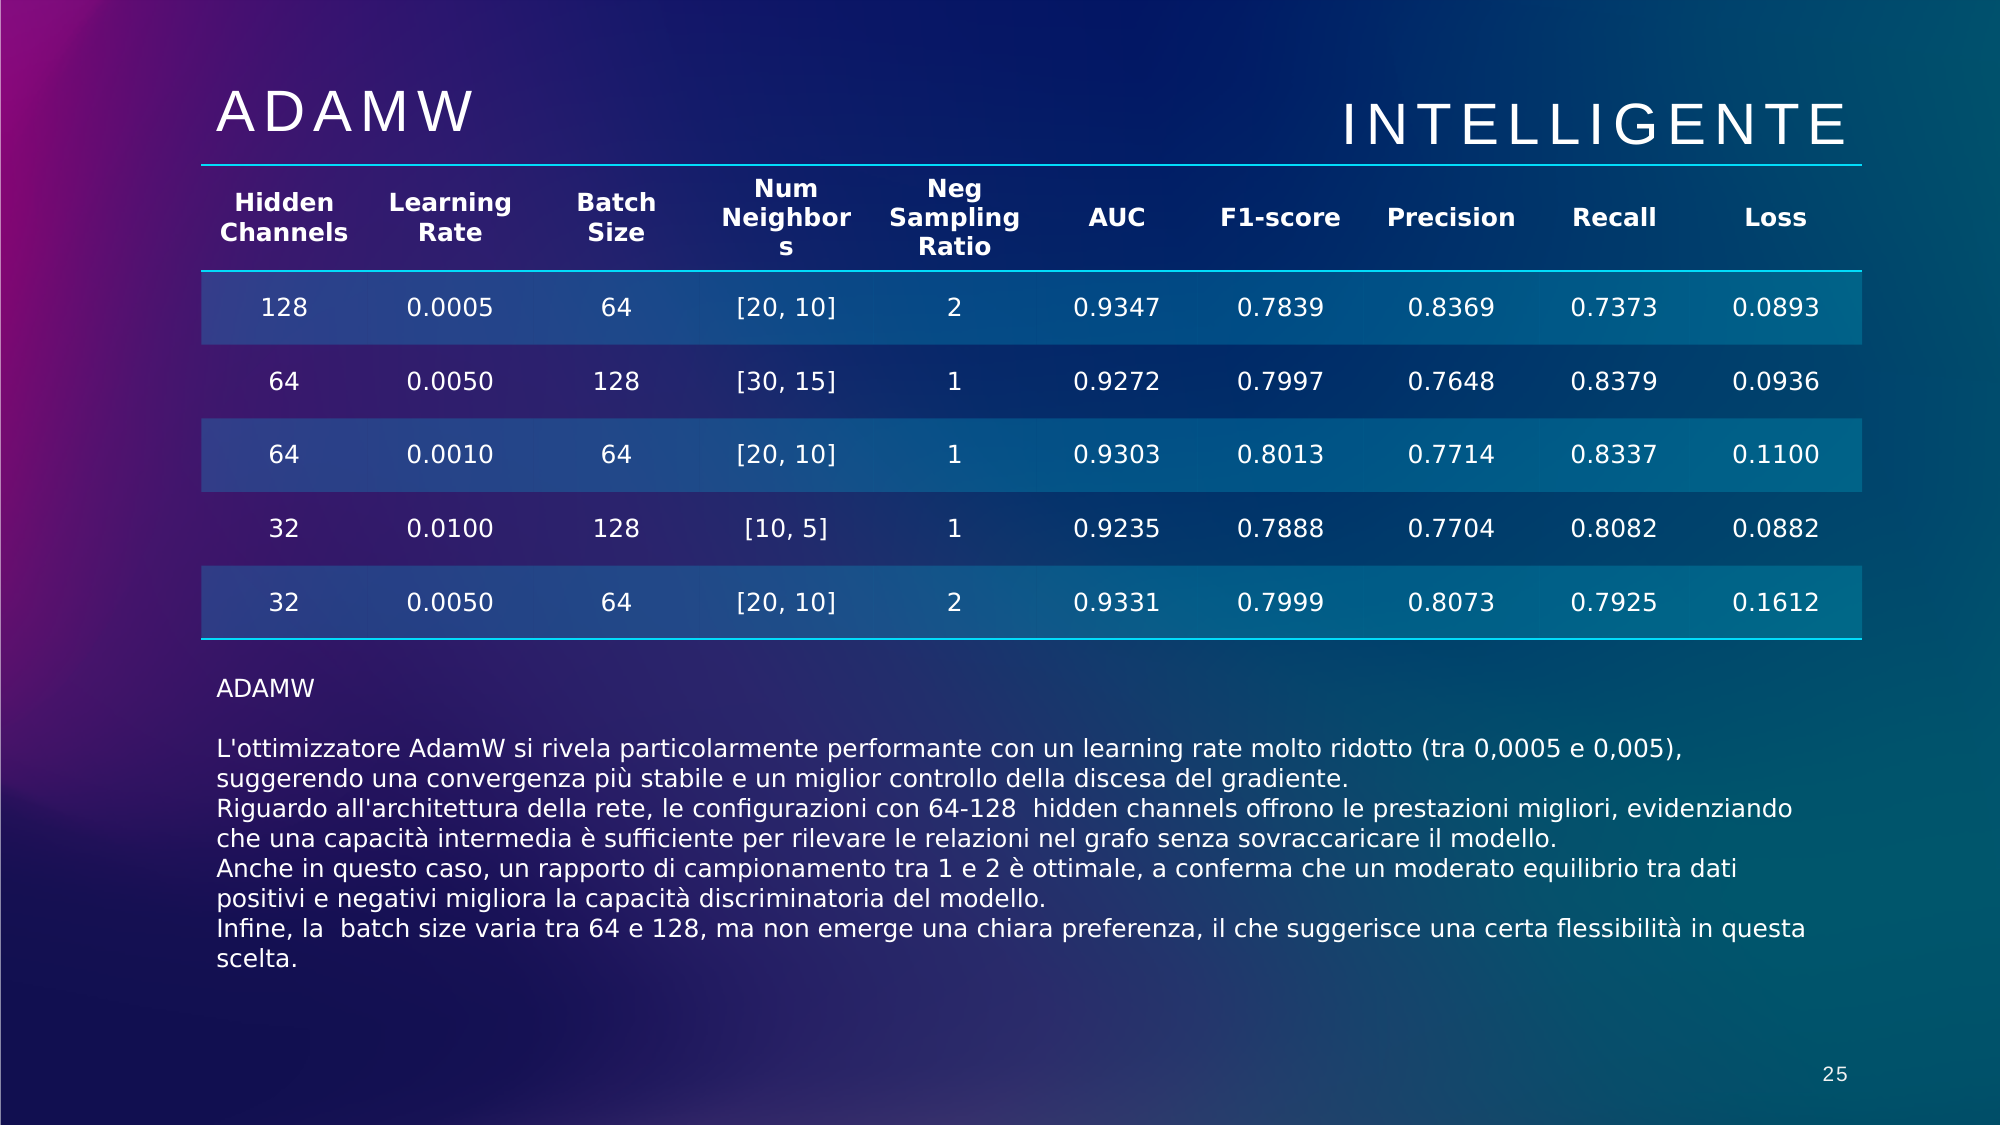

adamw
Intelligente
| Hidden Channels | Learning Rate | Batch Size | Num Neighbors | Neg Sampling Ratio | AUC | F1-score | Precision | Recall | Loss |
| --- | --- | --- | --- | --- | --- | --- | --- | --- | --- |
| 128 | 0.0005 | 64 | [20, 10] | 2 | 0.9347 | 0.7839 | 0.8369 | 0.7373 | 0.0893 |
| 64 | 0.0050 | 128 | [30, 15] | 1 | 0.9272 | 0.7997 | 0.7648 | 0.8379 | 0.0936 |
| 64 | 0.0010 | 64 | [20, 10] | 1 | 0.9303 | 0.8013 | 0.7714 | 0.8337 | 0.1100 |
| 32 | 0.0100 | 128 | [10, 5] | 1 | 0.9235 | 0.7888 | 0.7704 | 0.8082 | 0.0882 |
| 32 | 0.0050 | 64 | [20, 10] | 2 | 0.9331 | 0.7999 | 0.8073 | 0.7925 | 0.1612 |
ADAMW

L'ottimizzatore AdamW si rivela particolarmente performante con un learning rate molto ridotto (tra 0,0005 e 0,005), suggerendo una convergenza più stabile e un miglior controllo della discesa del gradiente.
Riguardo all'architettura della rete, le configurazioni con 64-128  hidden channels offrono le prestazioni migliori, evidenziando che una capacità intermedia è sufficiente per rilevare le relazioni nel grafo senza sovraccaricare il modello.
Anche in questo caso, un rapporto di campionamento tra 1 e 2 è ottimale, a conferma che un moderato equilibrio tra dati positivi e negativi migliora la capacità discriminatoria del modello.
Infine, la  batch size varia tra 64 e 128, ma non emerge una chiara preferenza, il che suggerisce una certa flessibilità in questa scelta.
25